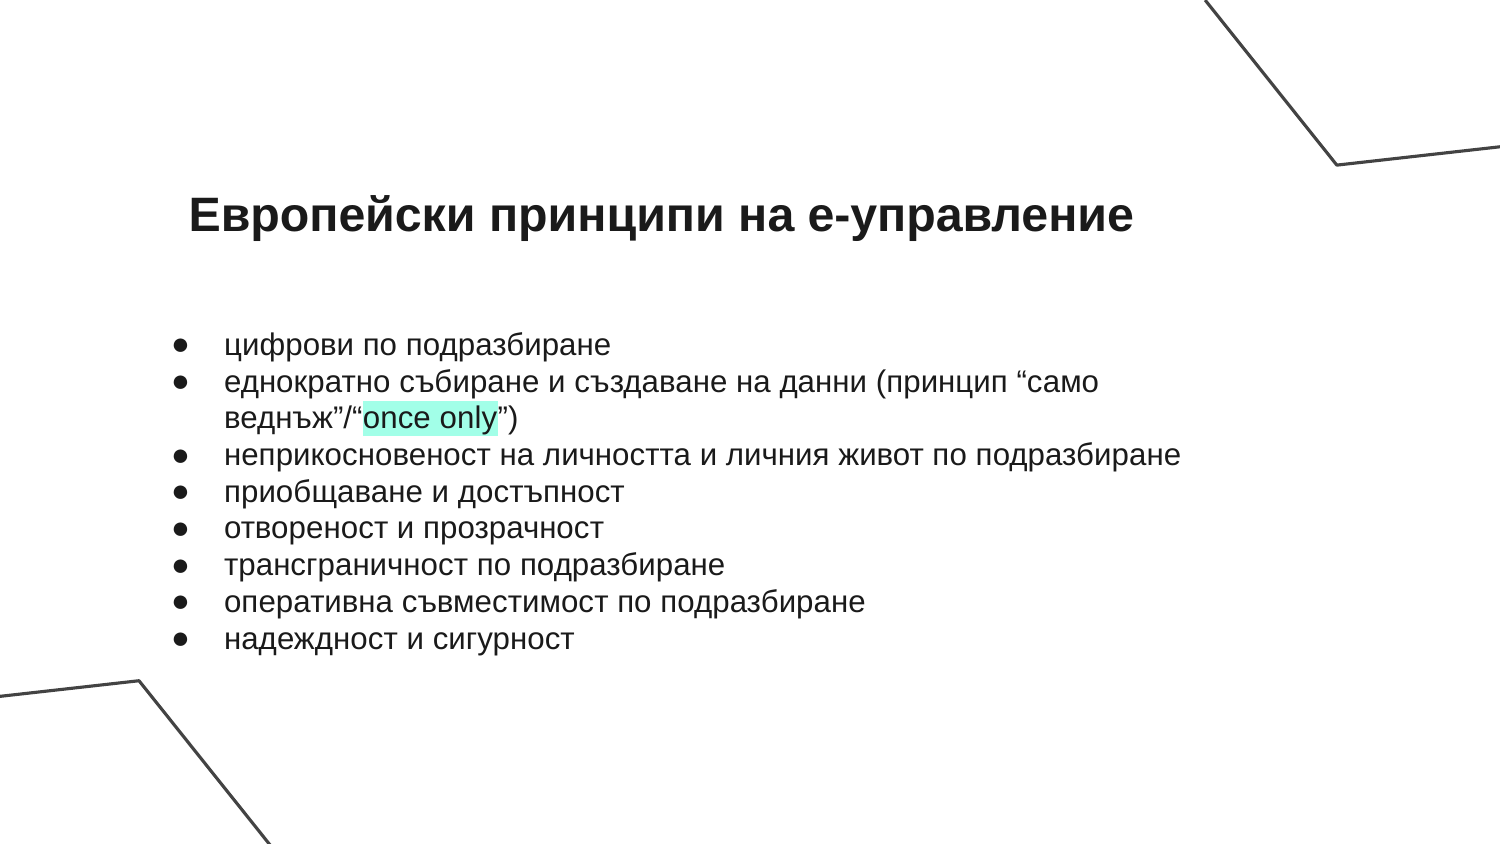

# Европейски принципи на е-управление
цифрови по подразбиране
еднократно събиране и създаване на данни (принцип “само веднъж”/“once only”)
неприкосновеност на личността и личния живот по подразбиране
приобщаване и достъпност
отвореност и прозрачност
трансграничност по подразбиране
оперативна съвместимост по подразбиране
надеждност и сигурност